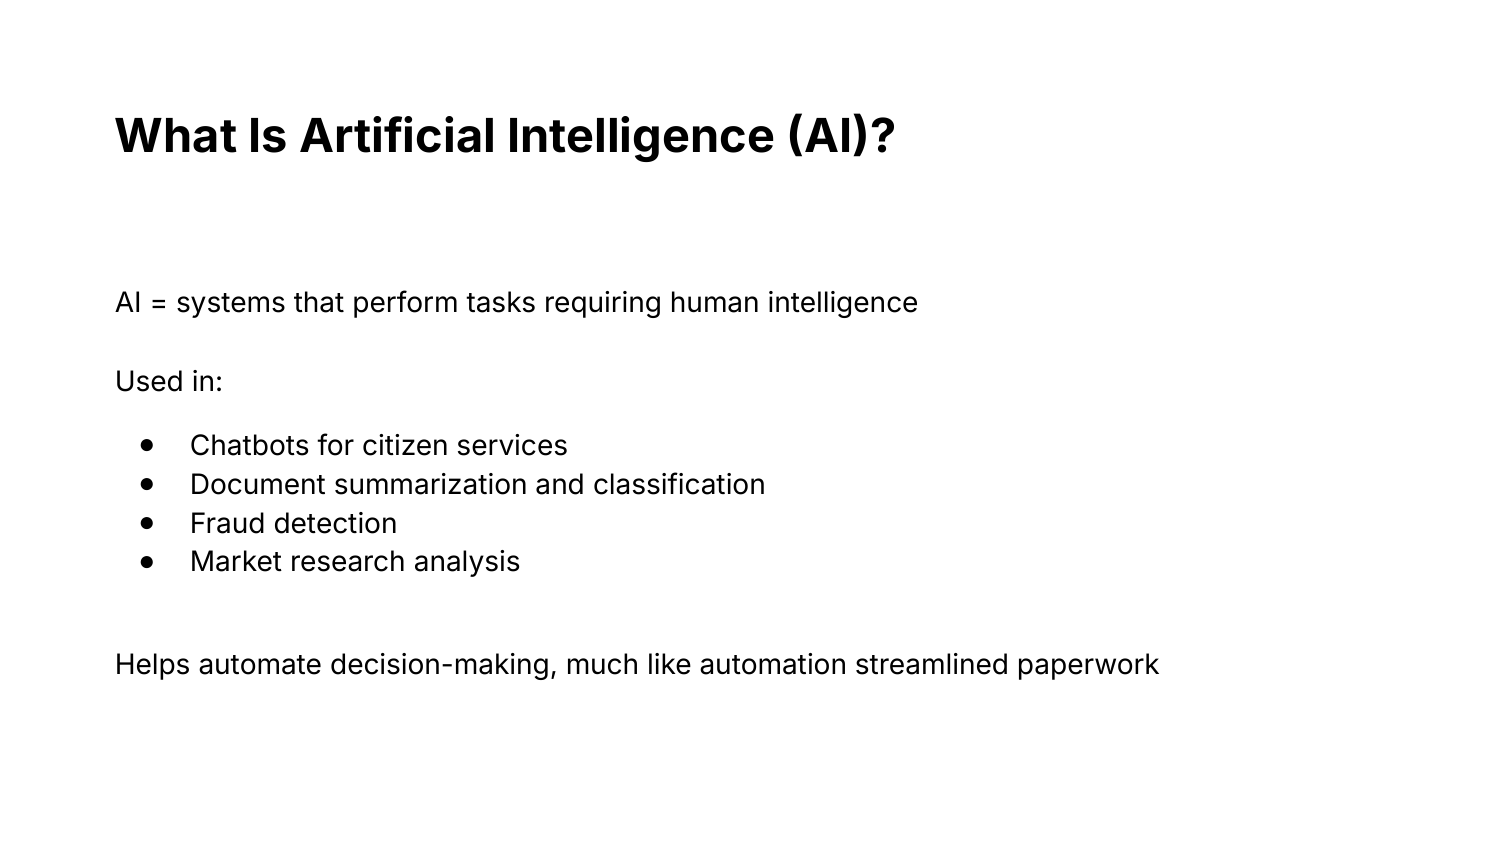

What Is Artificial Intelligence (AI)?
AI = systems that perform tasks requiring human intelligence
Used in:
Chatbots for citizen services
Document summarization and classification
Fraud detection
Market research analysis
Helps automate decision-making, much like automation streamlined paperwork